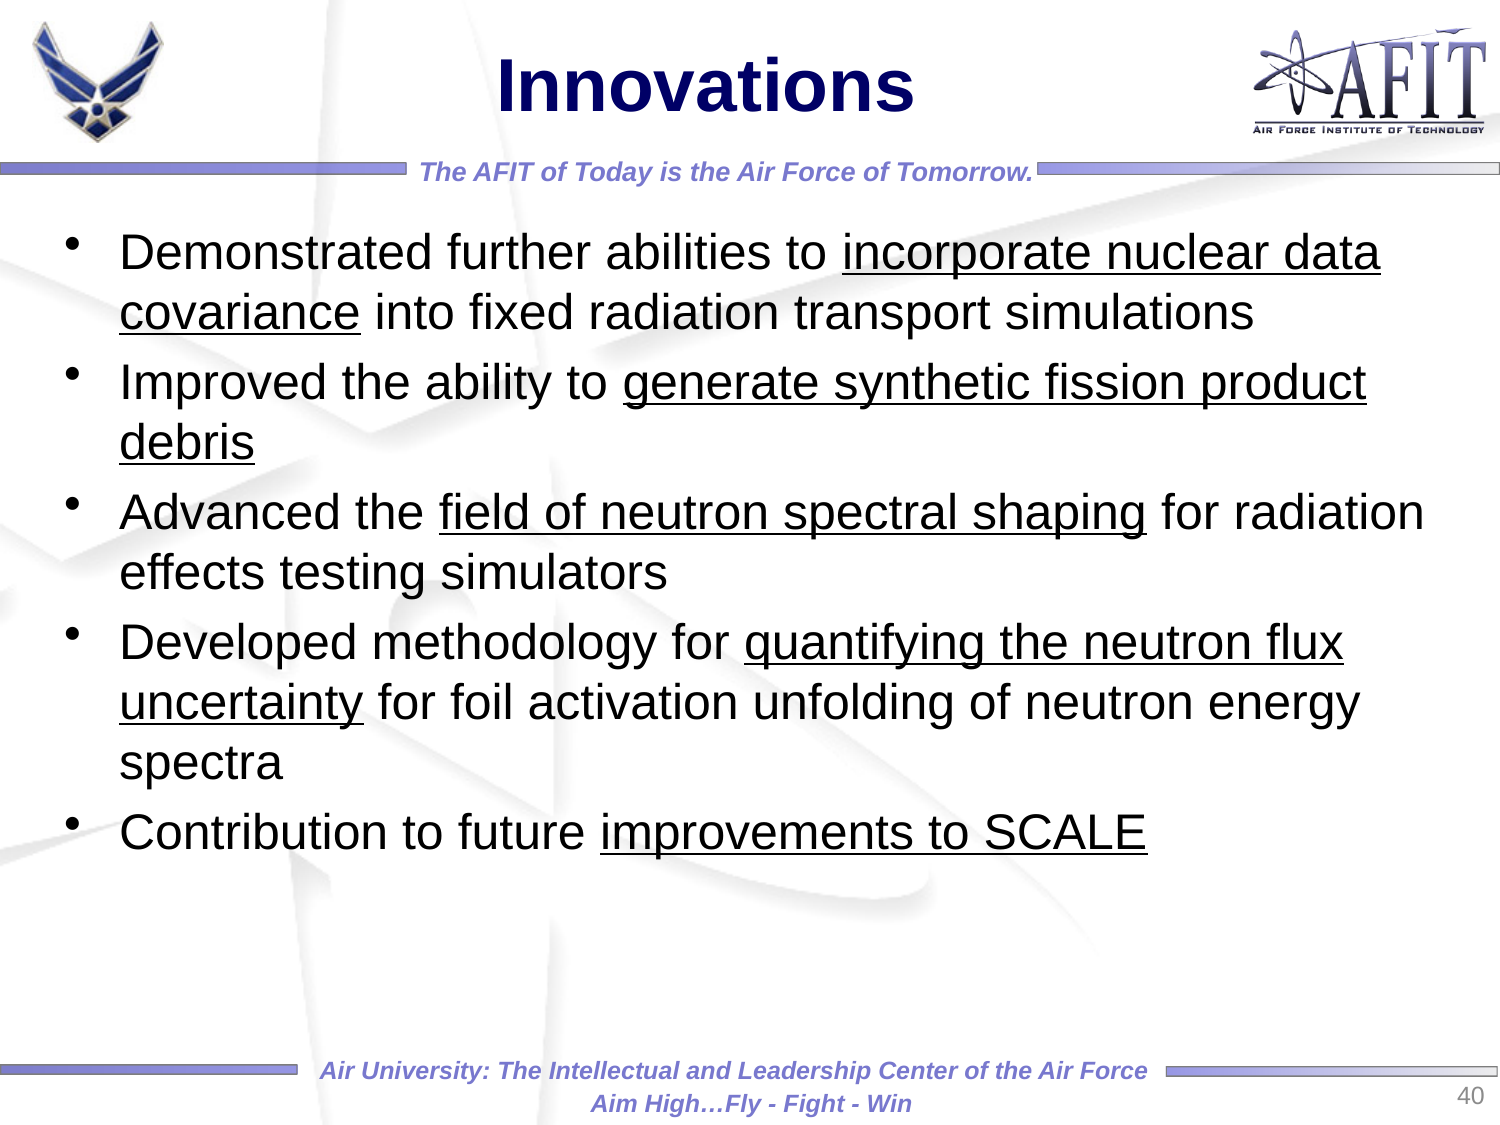

# Innovations
Demonstrated further abilities to incorporate nuclear data covariance into fixed radiation transport simulations
Improved the ability to generate synthetic fission product debris
Advanced the field of neutron spectral shaping for radiation effects testing simulators
Developed methodology for quantifying the neutron flux uncertainty for foil activation unfolding of neutron energy spectra
Contribution to future improvements to SCALE
40